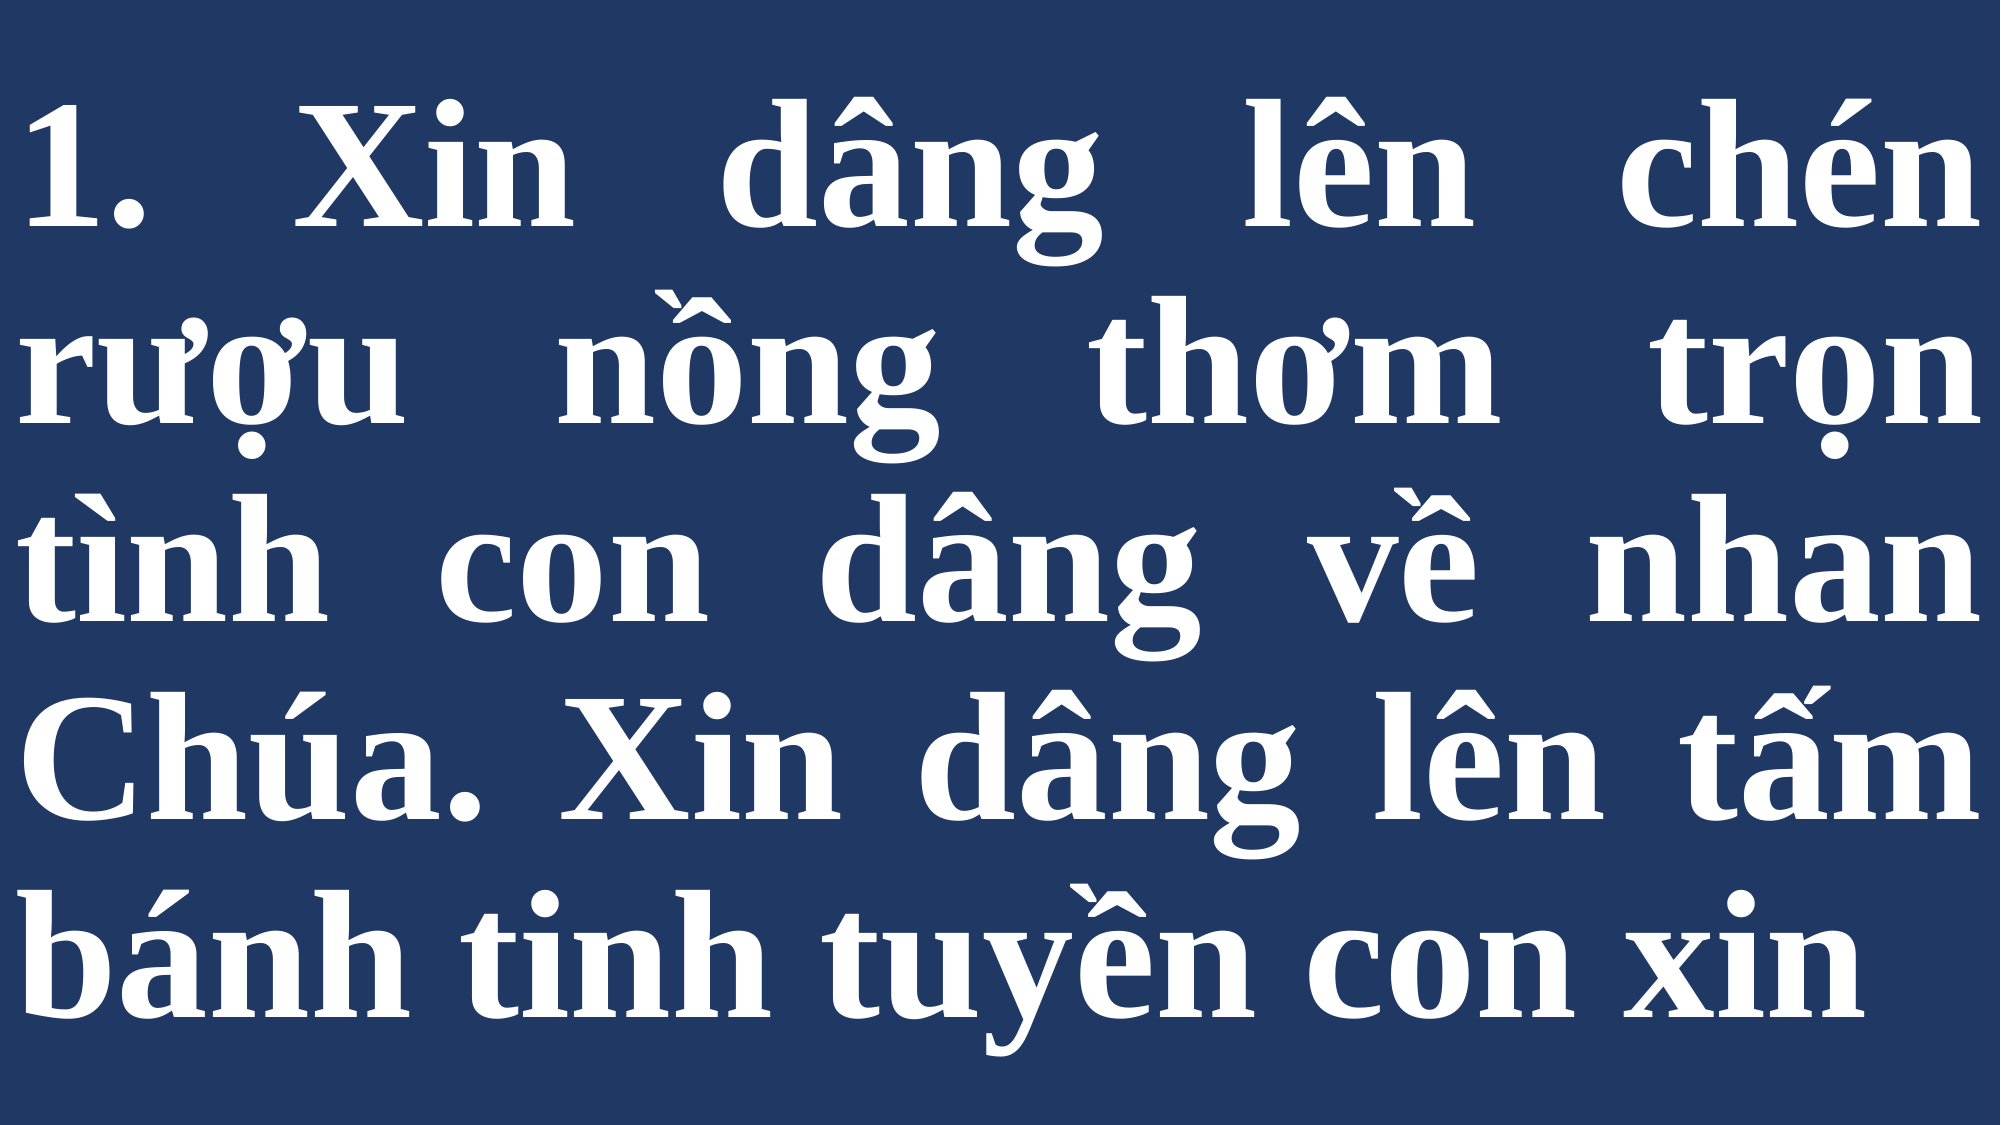

# 1. Xin dâng lên chén rượu nồng thơm trọn tình con dâng về nhan Chúa. Xin dâng lên tấm bánh tinh tuyền con xin